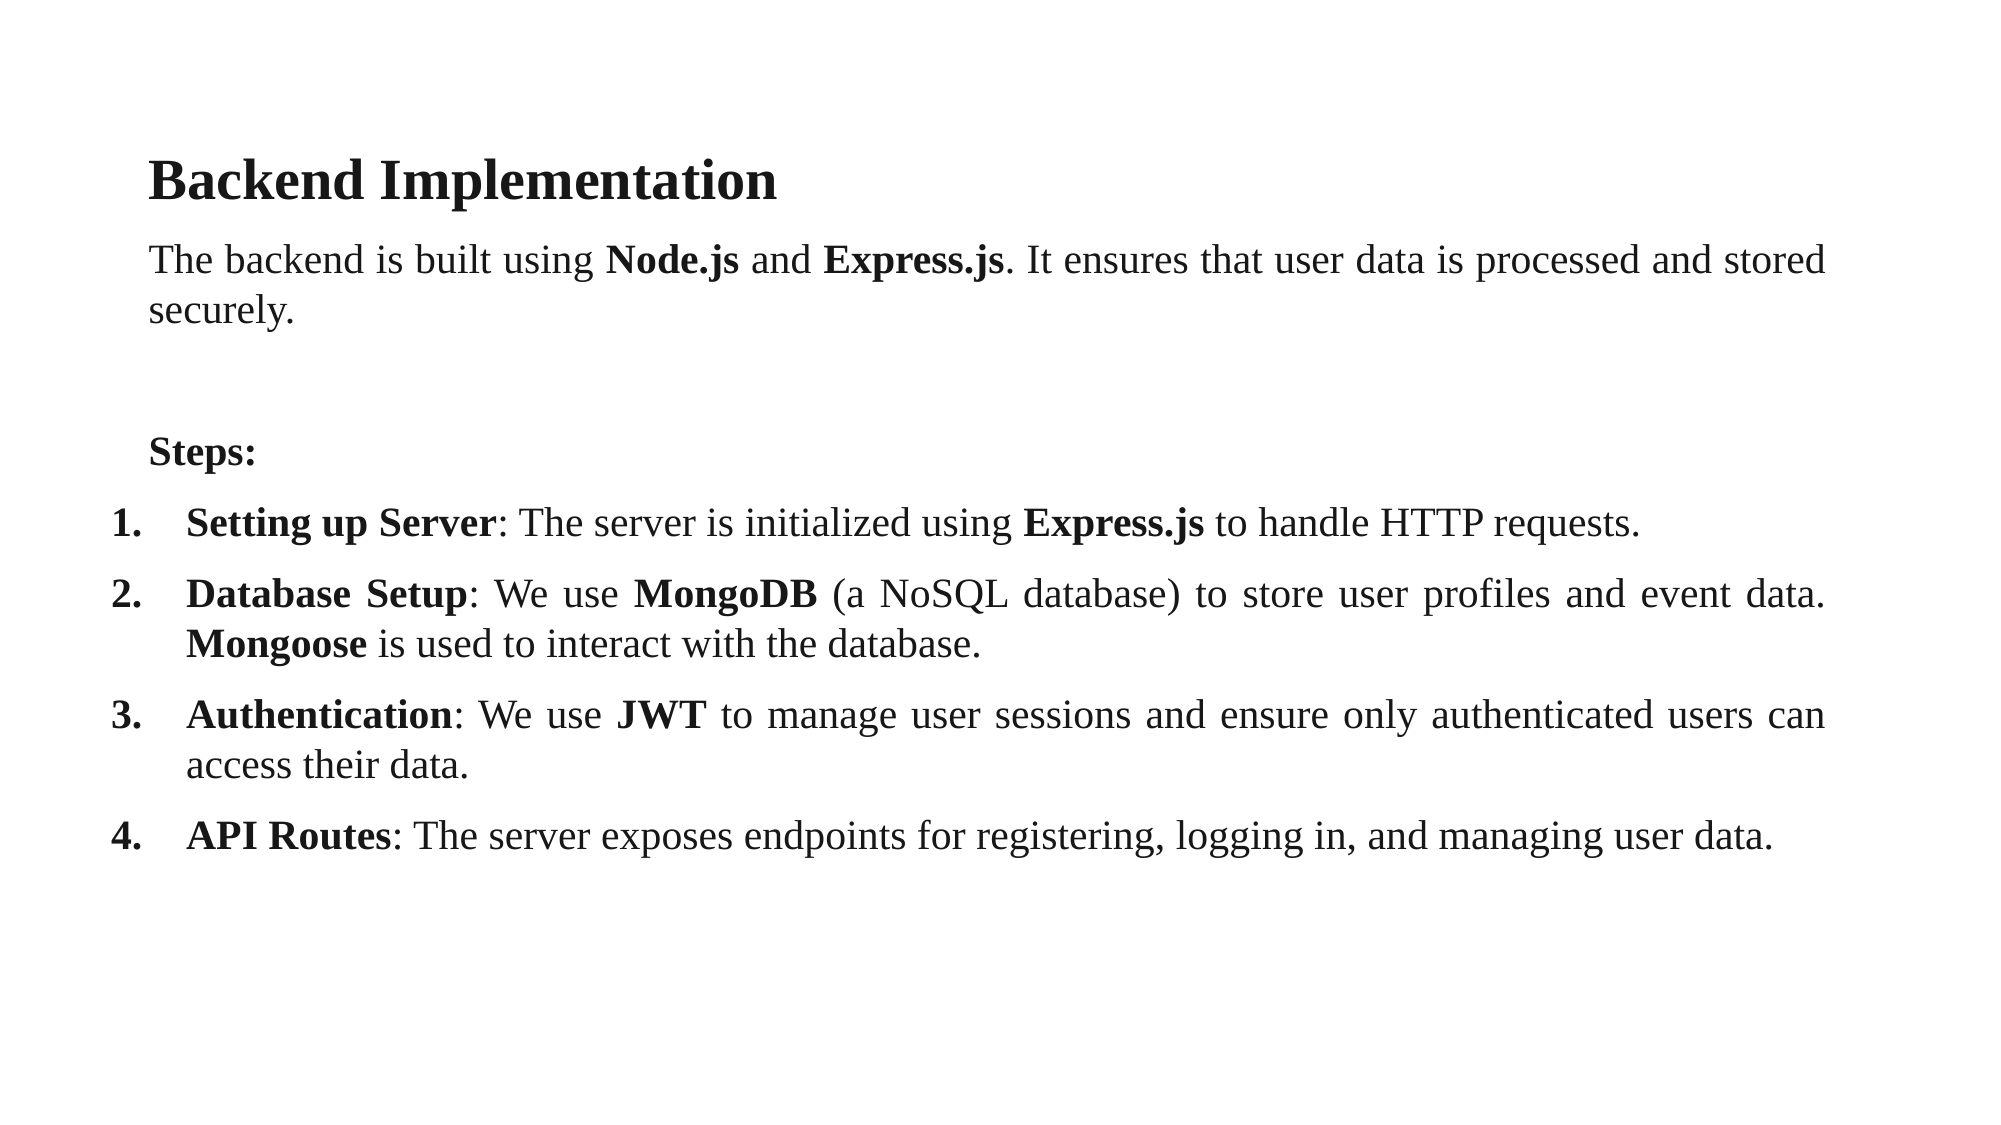

Backend Implementation
The backend is built using Node.js and Express.js. It ensures that user data is processed and stored securely.

Steps:
Setting up Server: The server is initialized using Express.js to handle HTTP requests.
Database Setup: We use MongoDB (a NoSQL database) to store user profiles and event data. Mongoose is used to interact with the database.
Authentication: We use JWT to manage user sessions and ensure only authenticated users can access their data.
API Routes: The server exposes endpoints for registering, logging in, and managing user data.